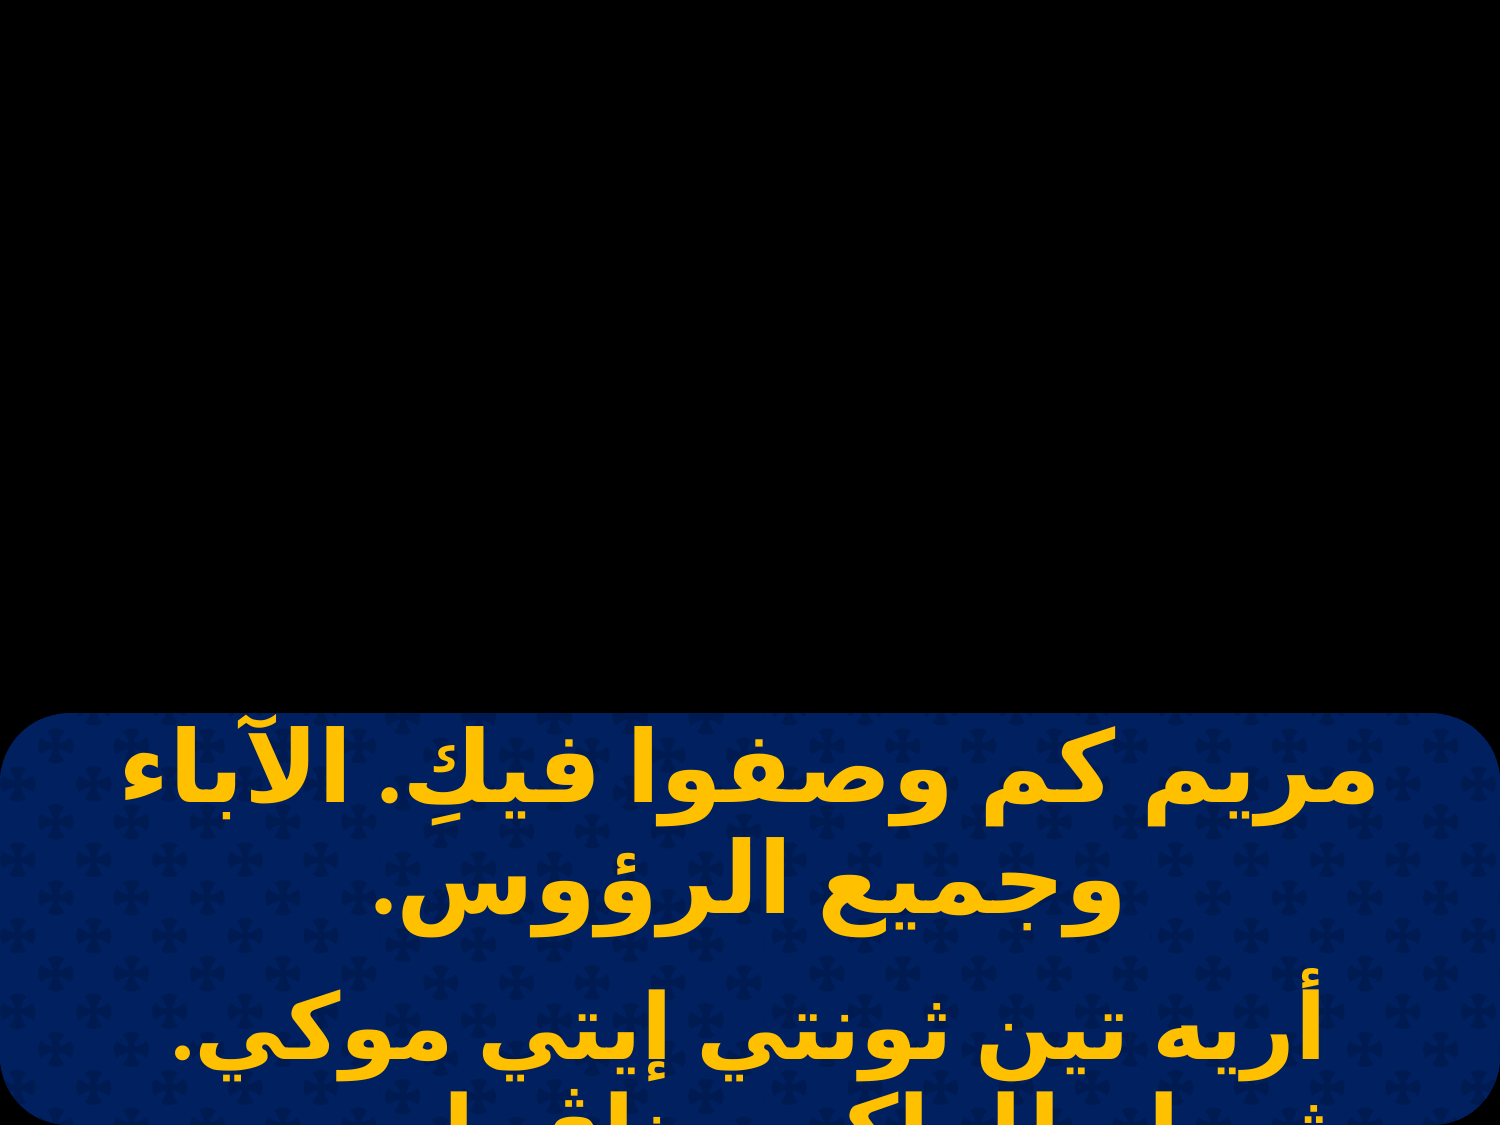

| مريم كم وصفوا فيكِ. الآباء وجميع الرؤوس. |
| --- |
|  |
| أريه تين ثونتي إيتي موكي. ثي إيطا ياكوب ناڤ إيروس. |